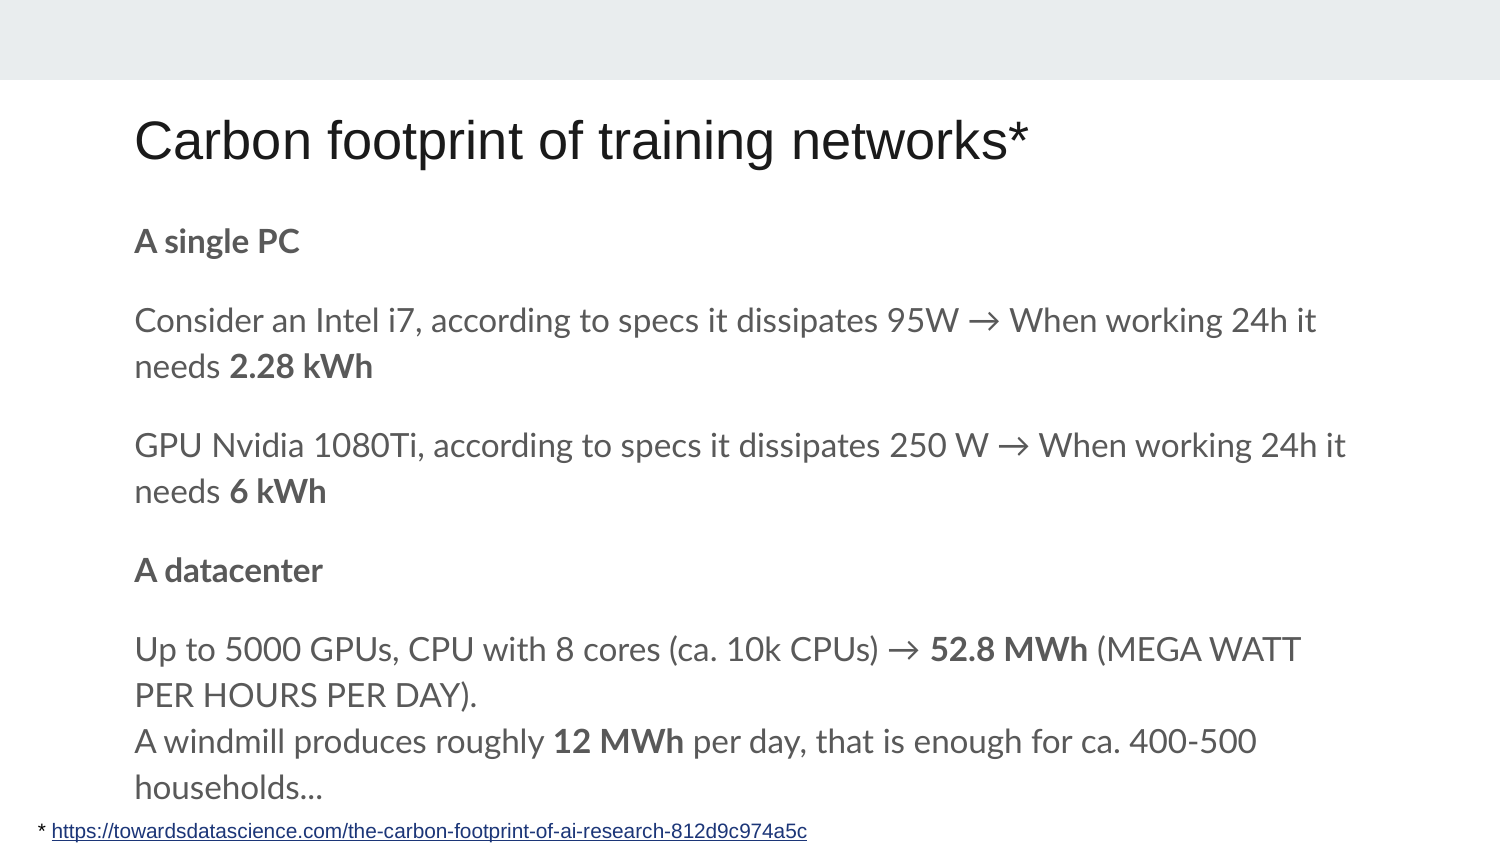

# Carbon footprint of training networks*
A single PC
Consider an Intel i7, according to specs it dissipates 95W → When working 24h it needs 2.28 kWh
GPU Nvidia 1080Ti, according to specs it dissipates 250 W → When working 24h it needs 6 kWh
A datacenter
Up to 5000 GPUs, CPU with 8 cores (ca. 10k CPUs) → 52.8 MWh (MEGA WATT PER HOURS PER DAY).
A windmill produces roughly 12 MWh per day, that is enough for ca. 400-500 households...
* https://towardsdatascience.com/the-carbon-footprint-of-ai-research-812d9c974a5c